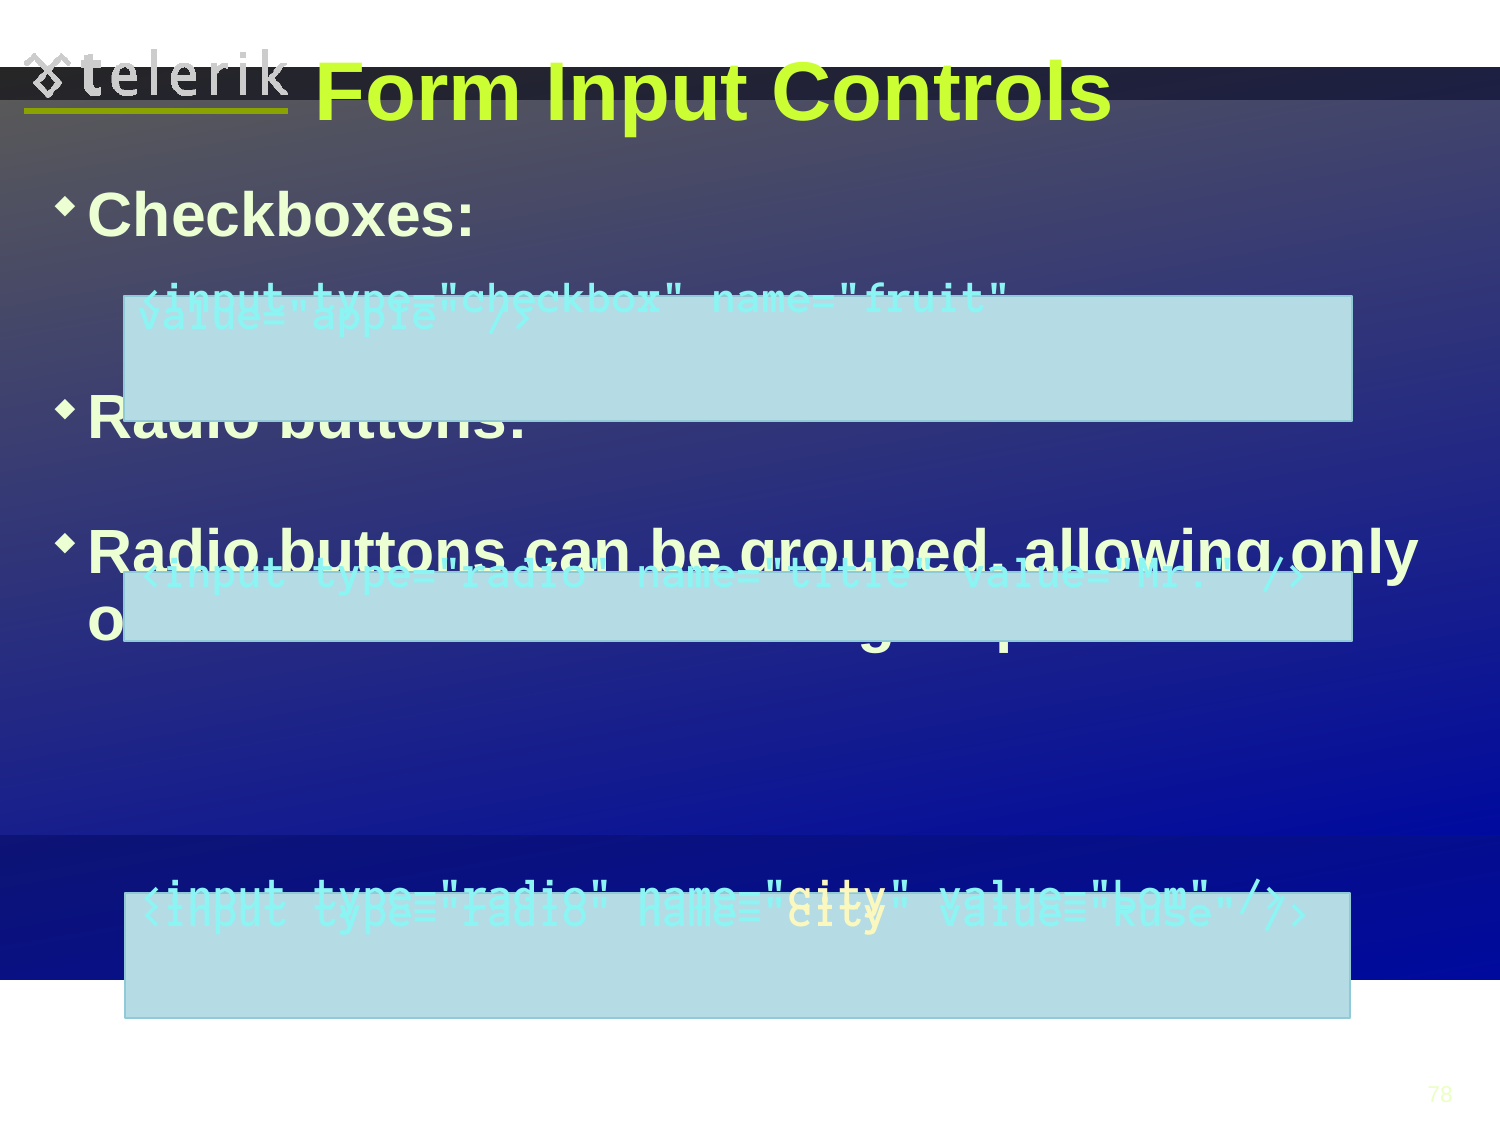

Form Input Controls
Checkboxes:

Radio buttons:

Radio buttons can be grouped, allowing only one to be selected from a group:
<input type="checkbox" name="fruit" value="apple" />
<input type="radio" name="title" value="Mr." />
<input type="radio" name="city" value="Lom" />
<input type="radio" name="city" value="Ruse" />
78